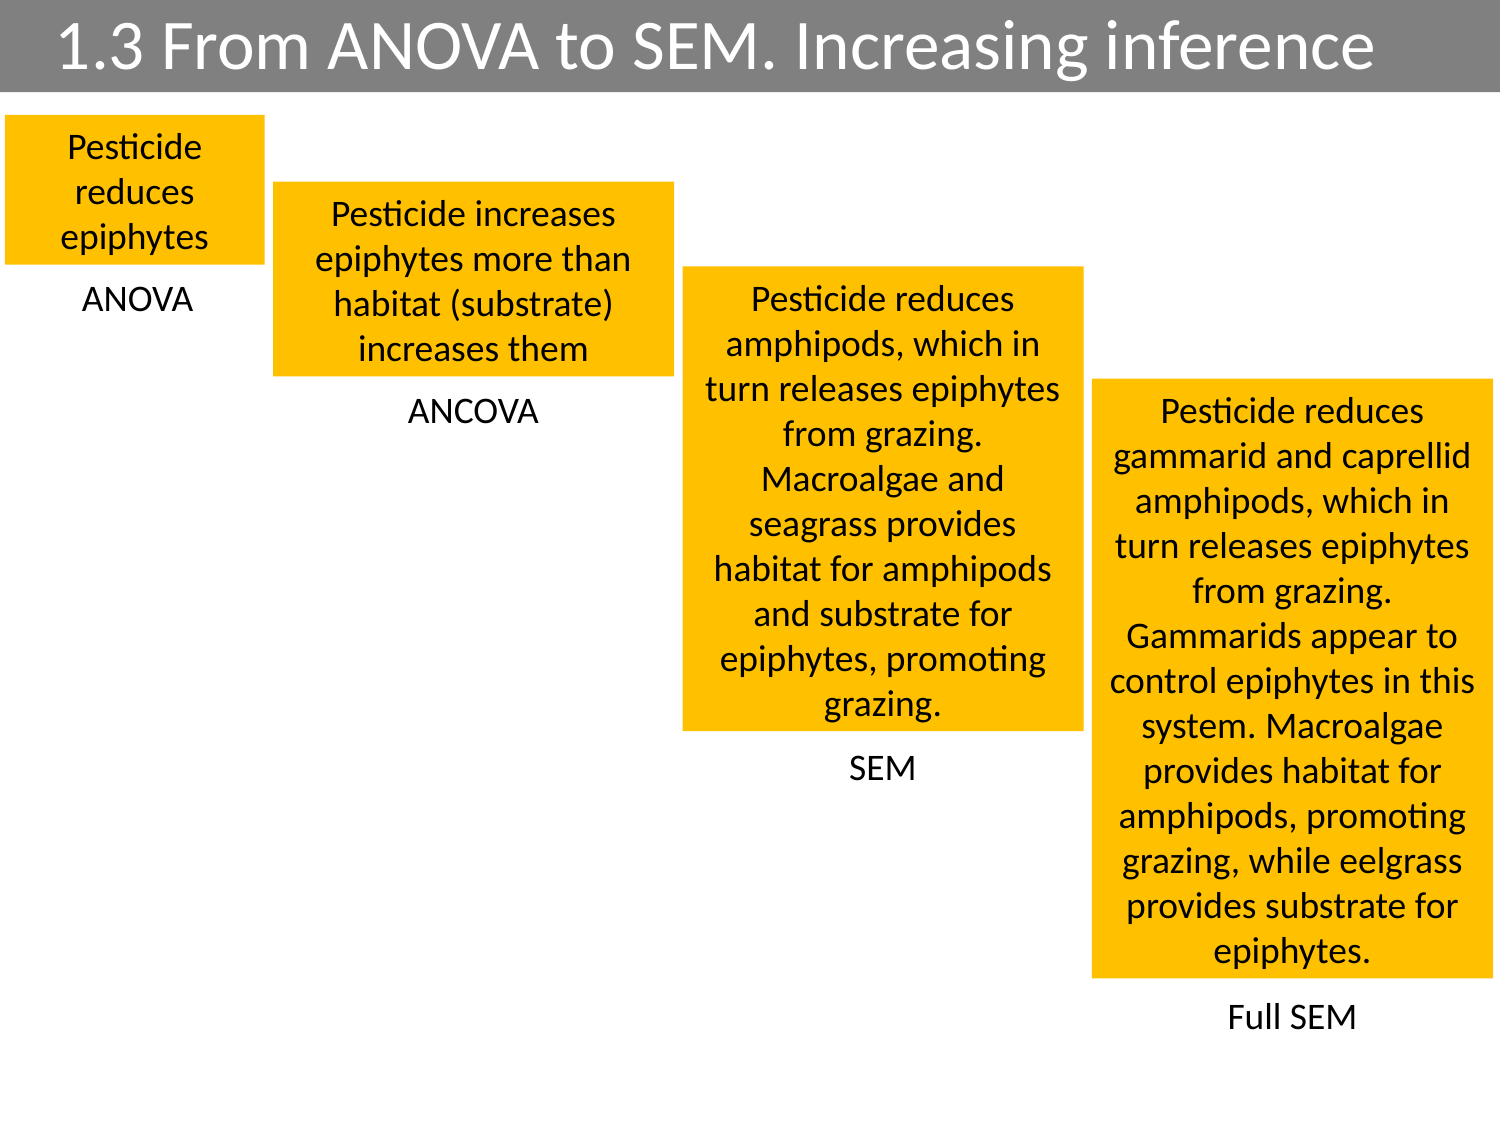

# 1.3 From ANOVA to SEM. Increasing inference
Pesticide reduces epiphytes
Pesticide increases epiphytes more than habitat (substrate) increases them
ANOVA
Pesticide reduces amphipods, which in turn releases epiphytes from grazing. Macroalgae and seagrass provides habitat for amphipods and substrate for epiphytes, promoting grazing.
ANCOVA
Pesticide reduces gammarid and caprellid amphipods, which in turn releases epiphytes from grazing. Gammarids appear to control epiphytes in this system. Macroalgae provides habitat for amphipods, promoting grazing, while eelgrass provides substrate for epiphytes.
SEM
Full SEM